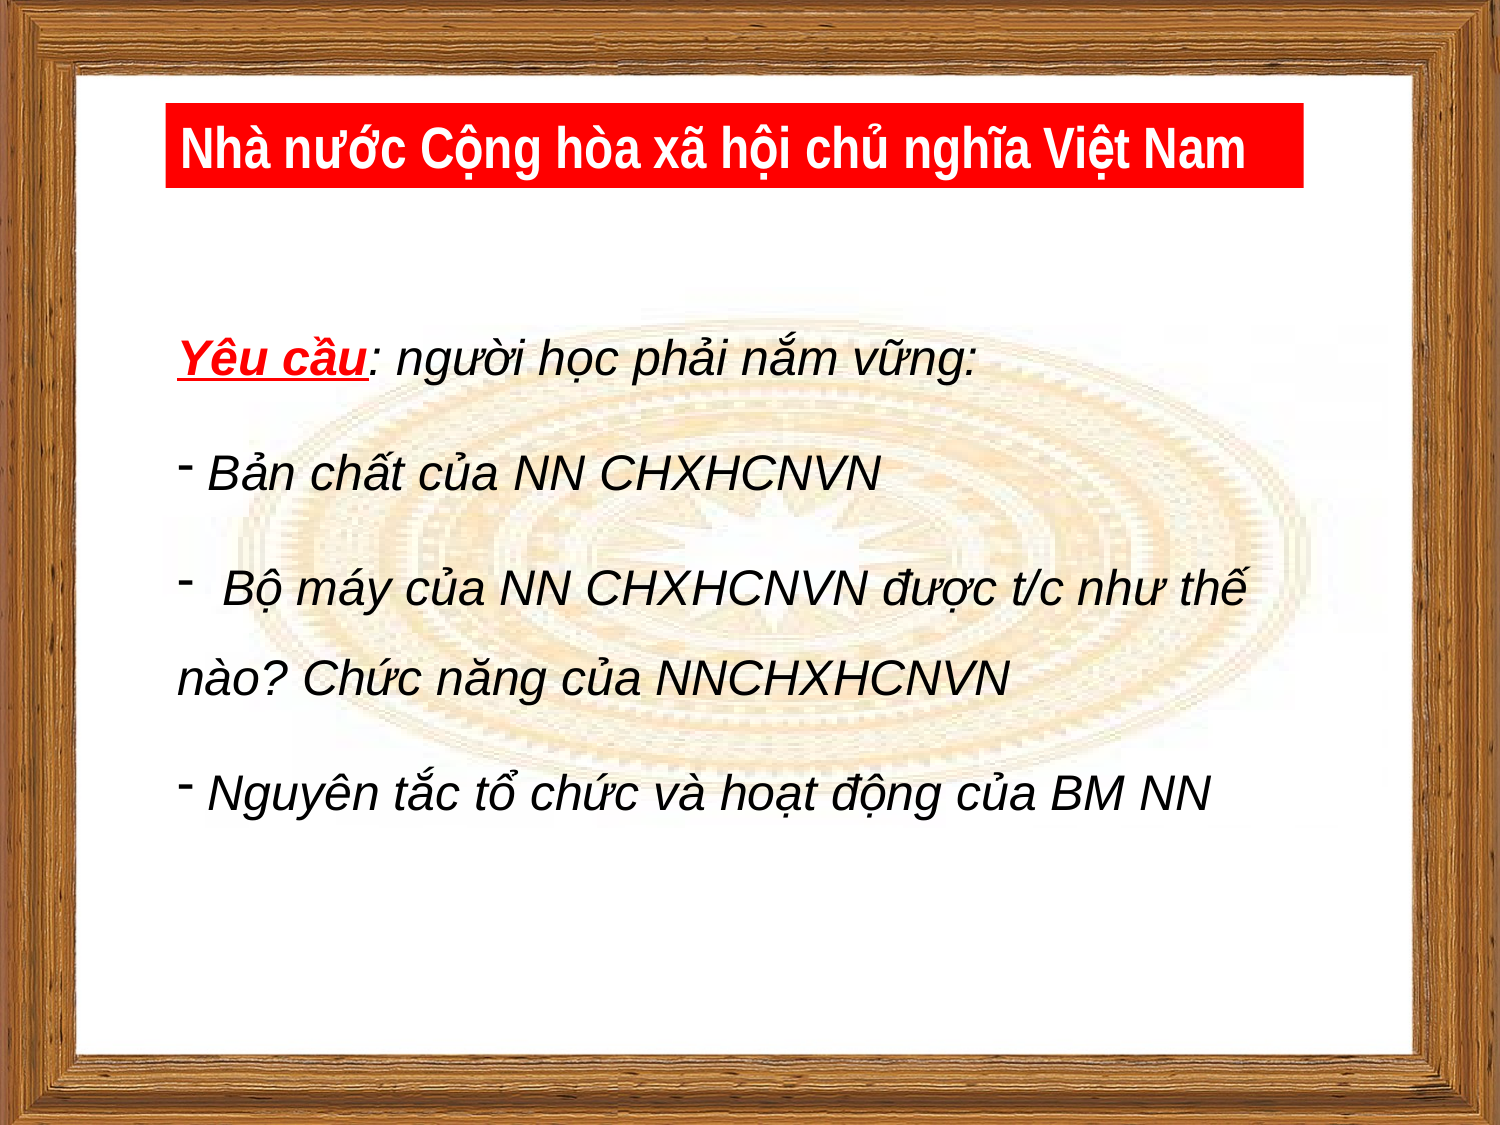

Nhà nước Cộng hòa xã hội chủ nghĩa Việt Nam
Yêu cầu: người học phải nắm vững:
 Bản chất của NN CHXHCNVN
  Bộ máy của NN CHXHCNVN được t/c như thế nào? Chức năng của NNCHXHCNVN
 Nguyên tắc tổ chức và hoạt động của BM NN